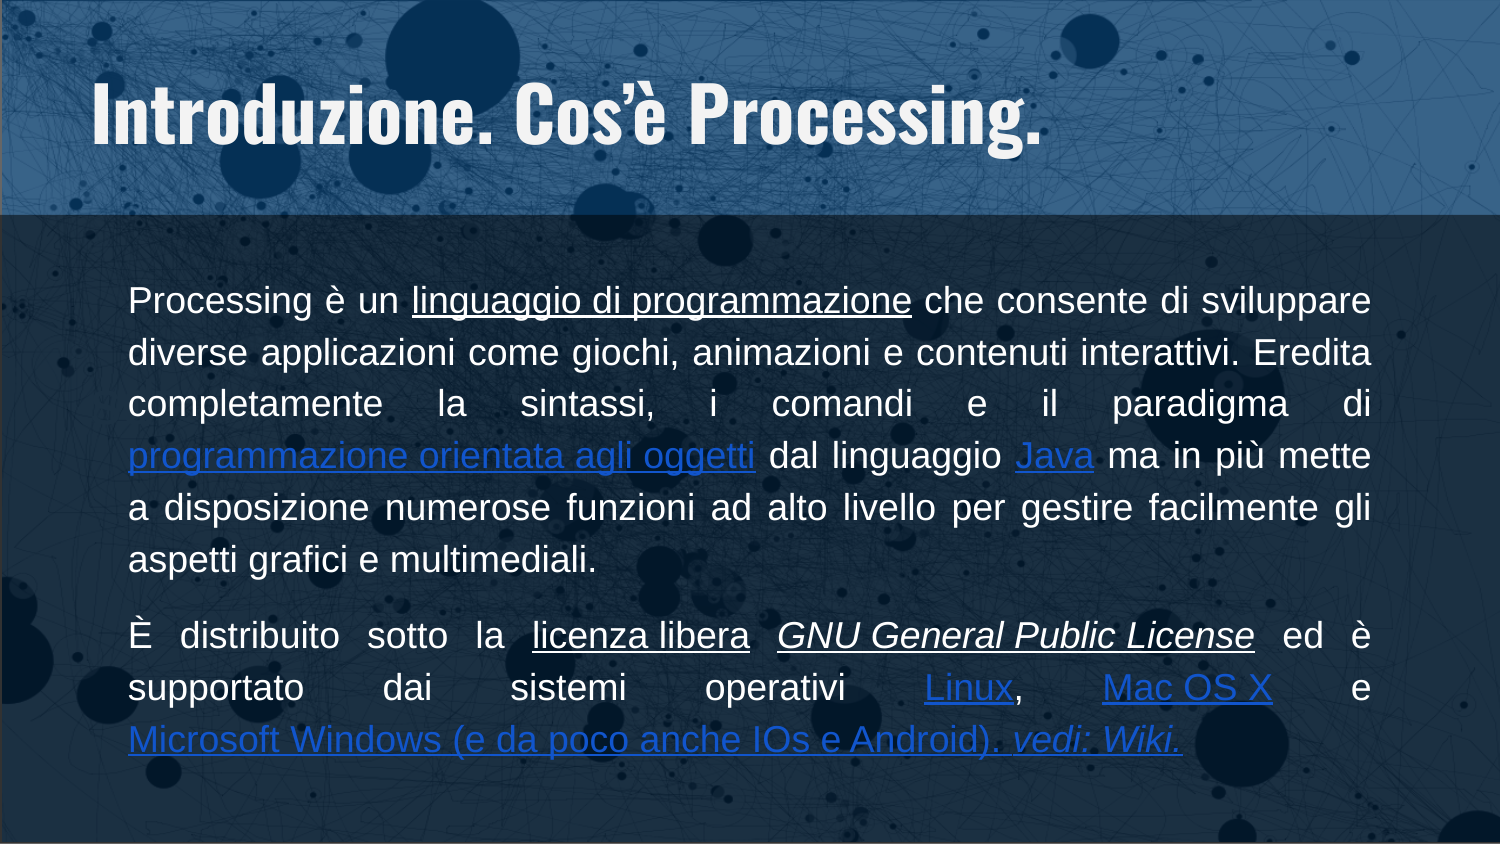

# Introduzione. Cos’è Processing.

sdf

Processing è un linguaggio di programmazione che consente di sviluppare diverse applicazioni come giochi, animazioni e contenuti interattivi. Eredita completamente la sintassi, i comandi e il paradigma di programmazione orientata agli oggetti dal linguaggio Java ma in più mette a disposizione numerose funzioni ad alto livello per gestire facilmente gli aspetti grafici e multimediali.
È distribuito sotto la licenza libera GNU General Public License ed è supportato dai sistemi operativi Linux, Mac OS X e Microsoft Windows (e da poco anche IOs e Android). vedi: Wiki.